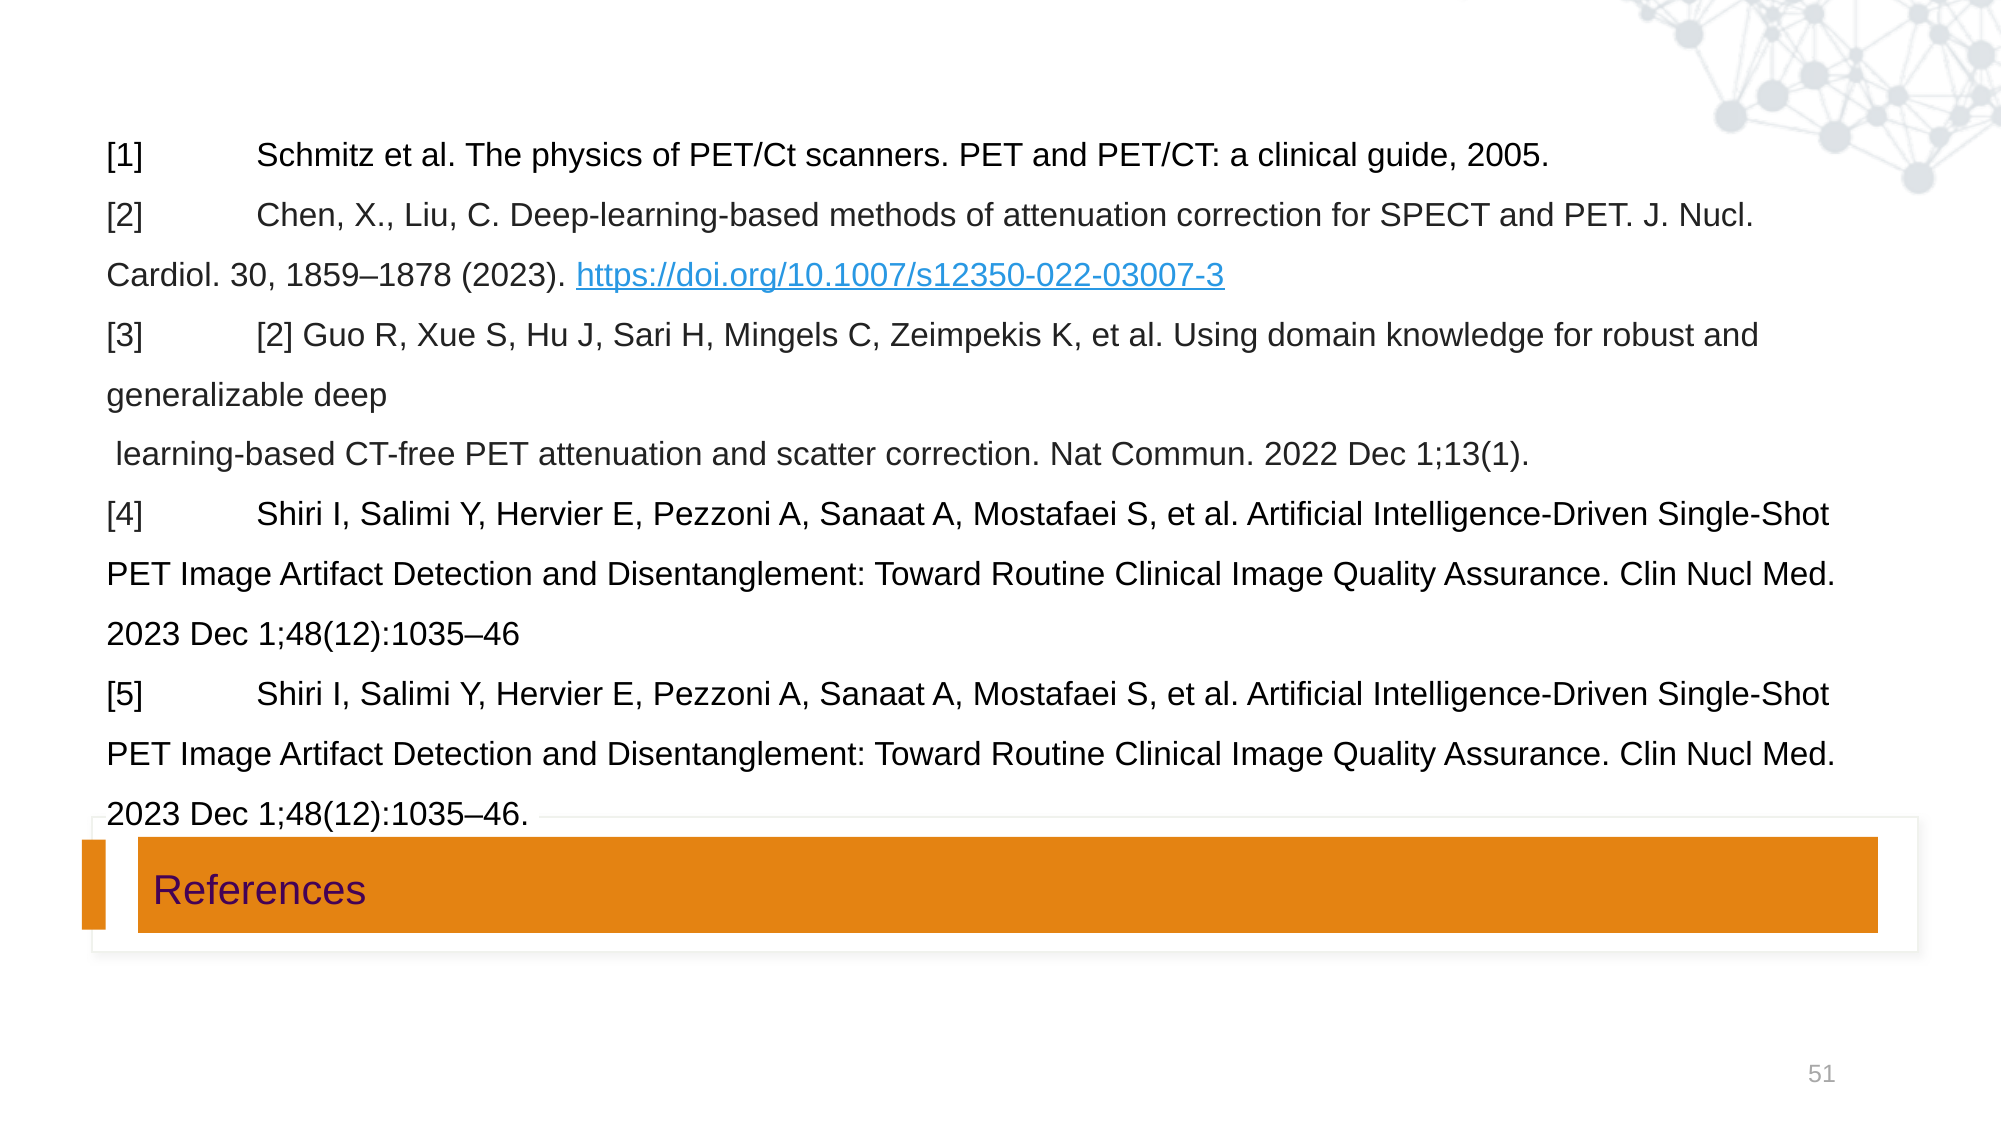

[1] 	Schmitz et al. The physics of PET/Ct scanners. PET and PET/CT: a clinical guide, 2005.
[2] 	Chen, X., Liu, C. Deep-learning-based methods of attenuation correction for SPECT and PET. J. Nucl. Cardiol. 30, 1859–1878 (2023). https://doi.org/10.1007/s12350-022-03007-3
[3]	[2] Guo R, Xue S, Hu J, Sari H, Mingels C, Zeimpekis K, et al. Using domain knowledge for robust and generalizable deep
 learning-based CT-free PET attenuation and scatter correction. Nat Commun. 2022 Dec 1;13(1).
[4]	Shiri I, Salimi Y, Hervier E, Pezzoni A, Sanaat A, Mostafaei S, et al. Artificial Intelligence-Driven Single-Shot PET Image Artifact Detection and Disentanglement: Toward Routine Clinical Image Quality Assurance. Clin Nucl Med. 2023 Dec 1;48(12):1035–46
[5]	Shiri I, Salimi Y, Hervier E, Pezzoni A, Sanaat A, Mostafaei S, et al. Artificial Intelligence-Driven Single-Shot PET Image Artifact Detection and Disentanglement: Toward Routine Clinical Image Quality Assurance. Clin Nucl Med. 2023 Dec 1;48(12):1035–46.
References
51